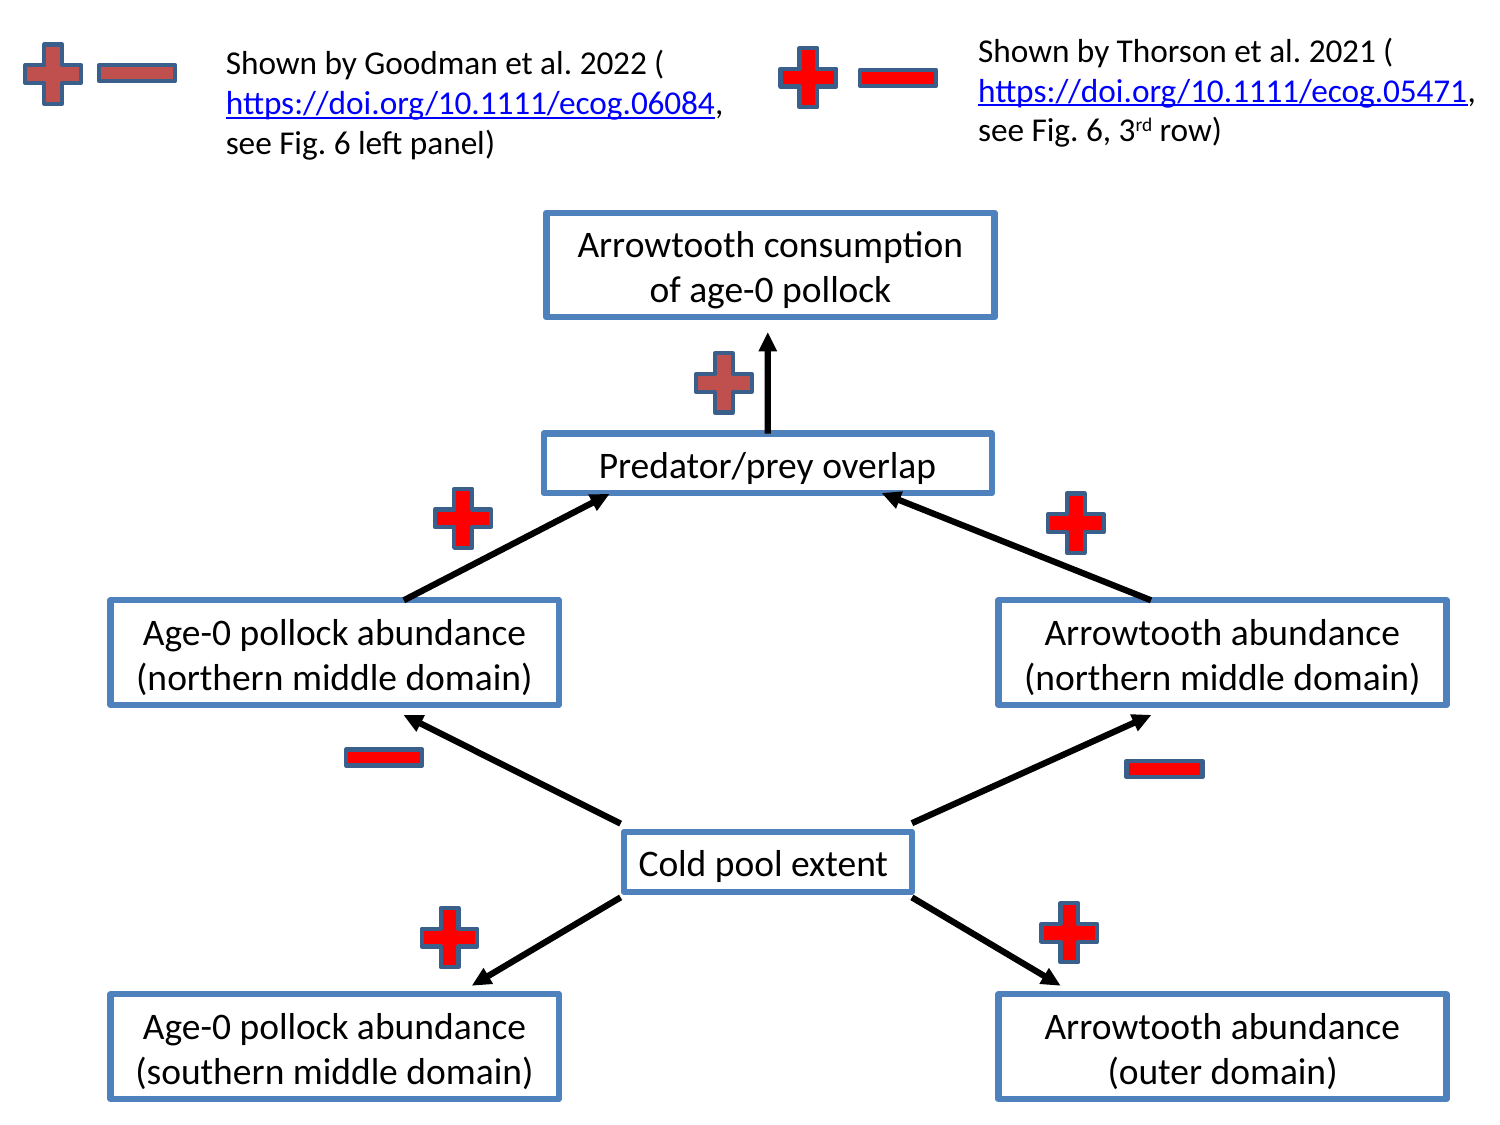

Shown by Thorson et al. 2021 (https://doi.org/10.1111/ecog.05471, see Fig. 6, 3rd row)

Shown by Goodman et al. 2022 (https://doi.org/10.1111/ecog.06084, see Fig. 6 left panel)

Arrowtooth consumption of age-0 pollock

Predator/prey overlap

Age-0 pollock abundance
(northern middle domain)
Arrowtooth abundance
(northern middle domain)

Cold pool extent

Arrowtooth abundance
(outer domain)
Age-0 pollock abundance
(southern middle domain)